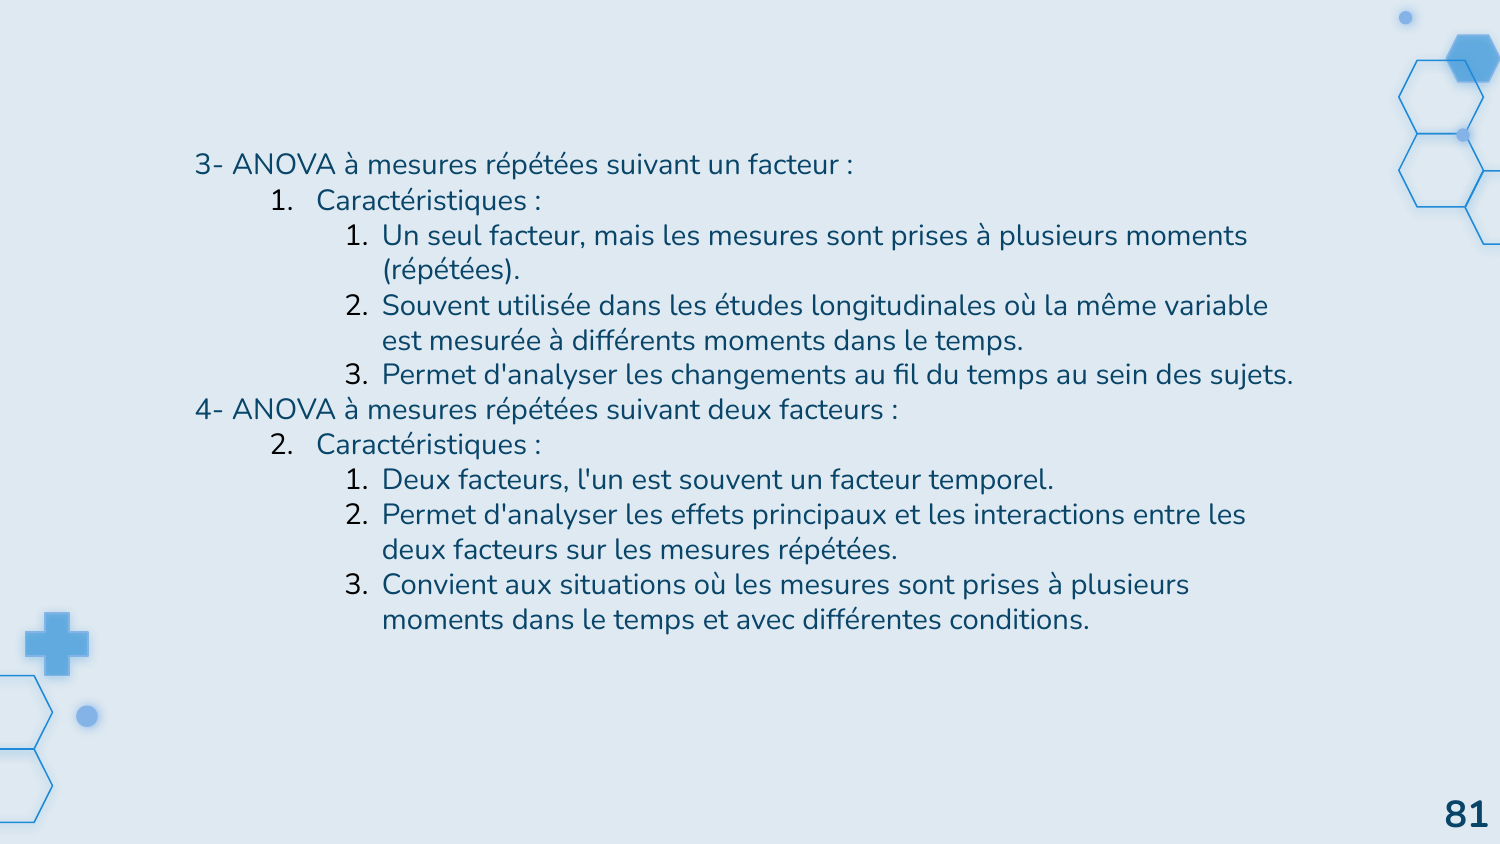

3- ANOVA à mesures répétées suivant un facteur :
Caractéristiques :
Un seul facteur, mais les mesures sont prises à plusieurs moments (répétées).
Souvent utilisée dans les études longitudinales où la même variable est mesurée à différents moments dans le temps.
Permet d'analyser les changements au fil du temps au sein des sujets.
4- ANOVA à mesures répétées suivant deux facteurs :
Caractéristiques :
Deux facteurs, l'un est souvent un facteur temporel.
Permet d'analyser les effets principaux et les interactions entre les deux facteurs sur les mesures répétées.
Convient aux situations où les mesures sont prises à plusieurs moments dans le temps et avec différentes conditions.
81